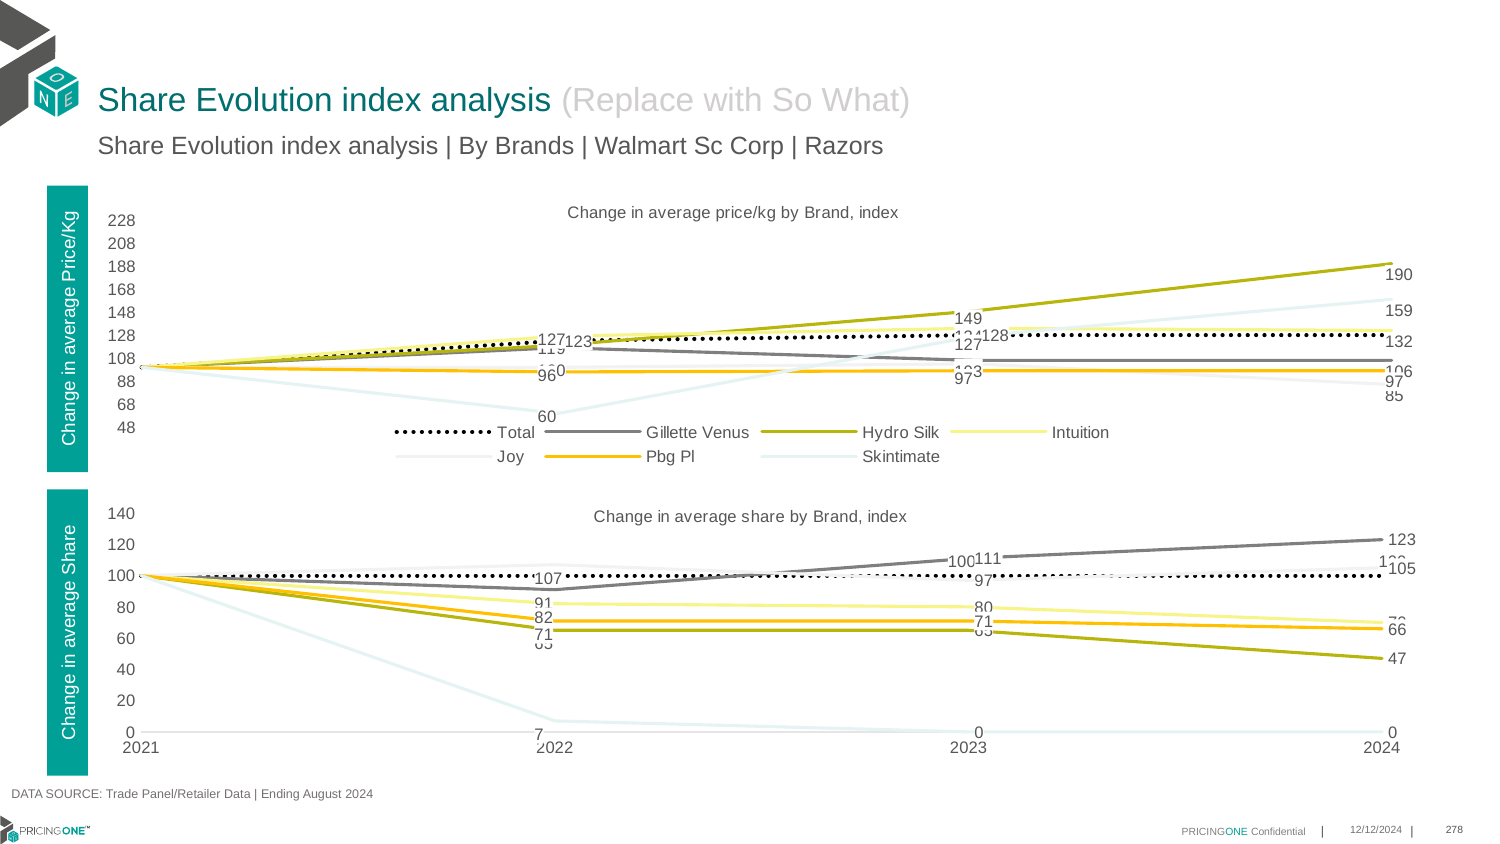

# Share Evolution index analysis (Replace with So What)
Share Evolution index analysis | By Brands | Walmart Sc Corp | Razors

### Chart: Change in average price/kg by Brand, index

| Category | Total | Gillette Venus | Hydro Silk | Intuition | Joy | Pbg Pl | Skintimate |
|---|---|---|---|---|---|---|---|
| 2021 | 100.0 | 100.0 | 100.0 | 100.0 | 100.0 | 100.0 | 100.0 |
| 2022 | 123.0 | 117.0 | 119.0 | 127.0 | 100.0 | 96.0 | 60.0 |
| 2023 | 128.0 | 106.0 | 149.0 | 134.0 | 103.0 | 97.0 | 127.0 |
| 2024 | 128.0 | 106.0 | 190.0 | 132.0 | 85.0 | 97.0 | 159.0 |
Change in average Price/Kg

### Chart: Change in average share by Brand, index

| Category | Total | Gillette Venus | Hydro Silk | Intuition | Joy | Pbg Pl | Skintimate |
|---|---|---|---|---|---|---|---|
| 2021 | 100.0 | 100.0 | 100.0 | 100.0 | 100.0 | 100.0 | 100.0 |
| 2022 | 100.0 | 91.0 | 65.0 | 82.0 | 107.0 | 71.0 | 7.0 |
| 2023 | 100.0 | 111.0 | 65.0 | 80.0 | 97.0 | 71.0 | 0.0 |
| 2024 | 100.0 | 123.0 | 47.0 | 70.0 | 105.0 | 66.0 | 0.0 |
Change in average Share
DATA SOURCE: Trade Panel/Retailer Data | Ending August 2024

12/12/2024
278